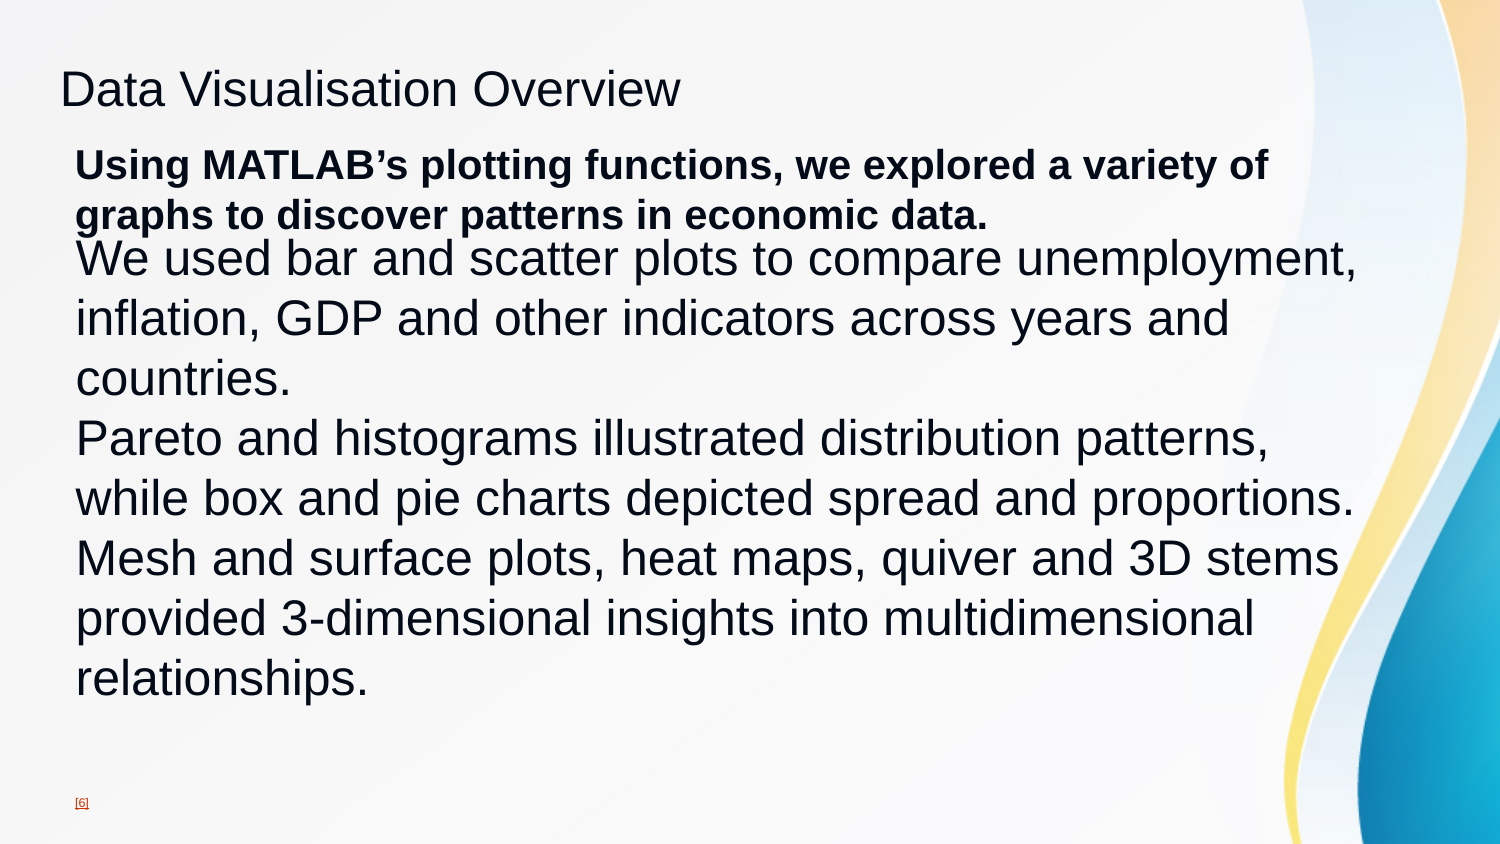

Data Visualisation Overview
Using MATLAB’s plotting functions, we explored a variety of graphs to discover patterns in economic data.
We used bar and scatter plots to compare unemployment, inflation, GDP and other indicators across years and countries.
Pareto and histograms illustrated distribution patterns, while box and pie charts depicted spread and proportions.
Mesh and surface plots, heat maps, quiver and 3D stems provided 3‑dimensional insights into multidimensional relationships.
[6]